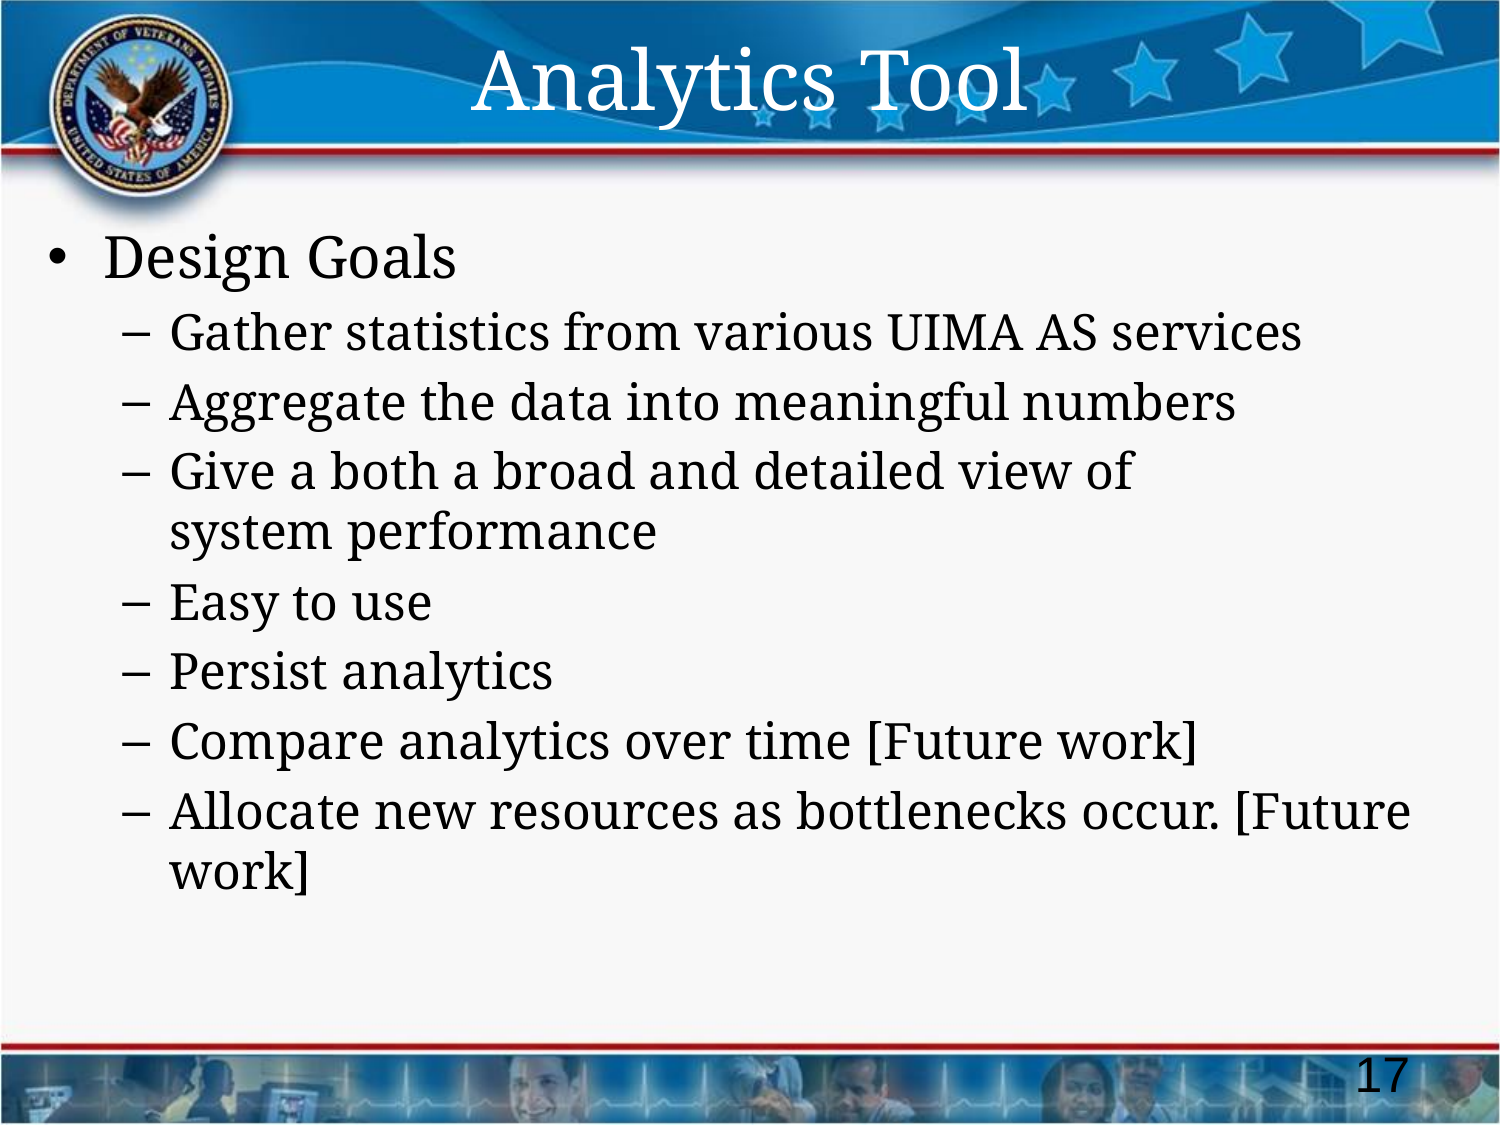

# Analytics Tool
Design Goals
Gather statistics from various UIMA AS services
Aggregate the data into meaningful numbers
Give a both a broad and detailed view of
system performance
Easy to use
Persist analytics
Compare analytics over time [Future work]
Allocate new resources as bottlenecks occur. [Future work]
17